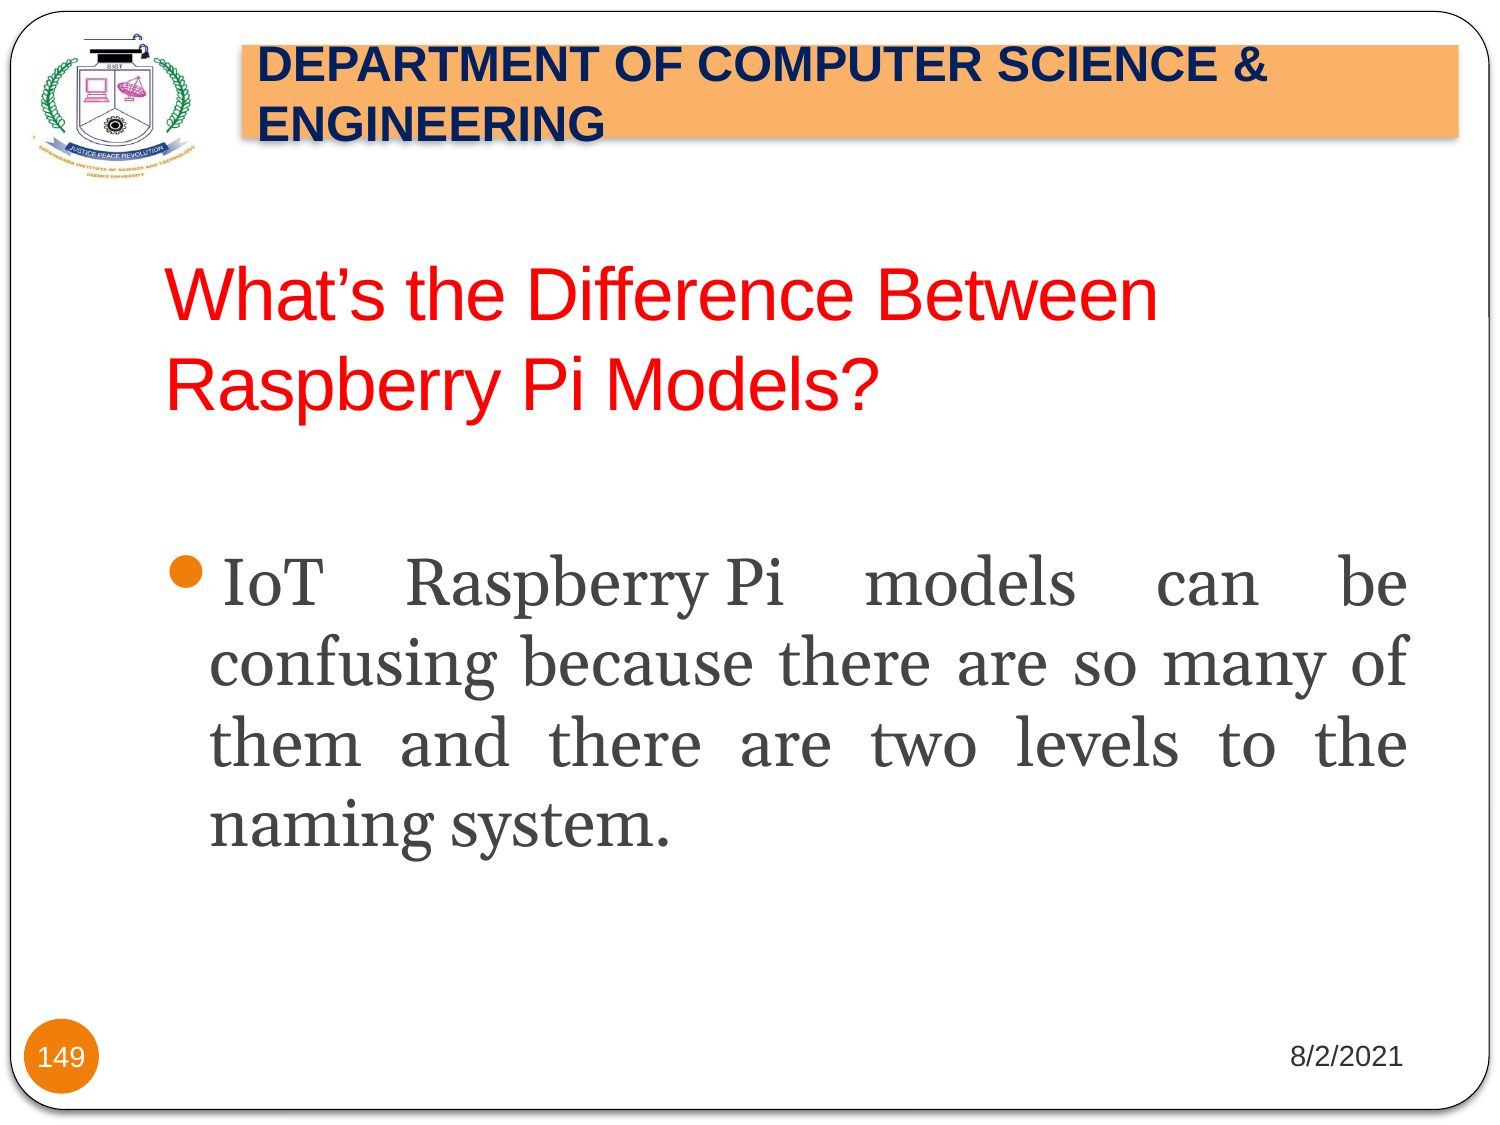

What’s the Difference Between Raspberry Pi Models?

IoT Raspberry Pi models can be confusing because there are so many of them and there are two levels to the naming system.

8/2/2021
149